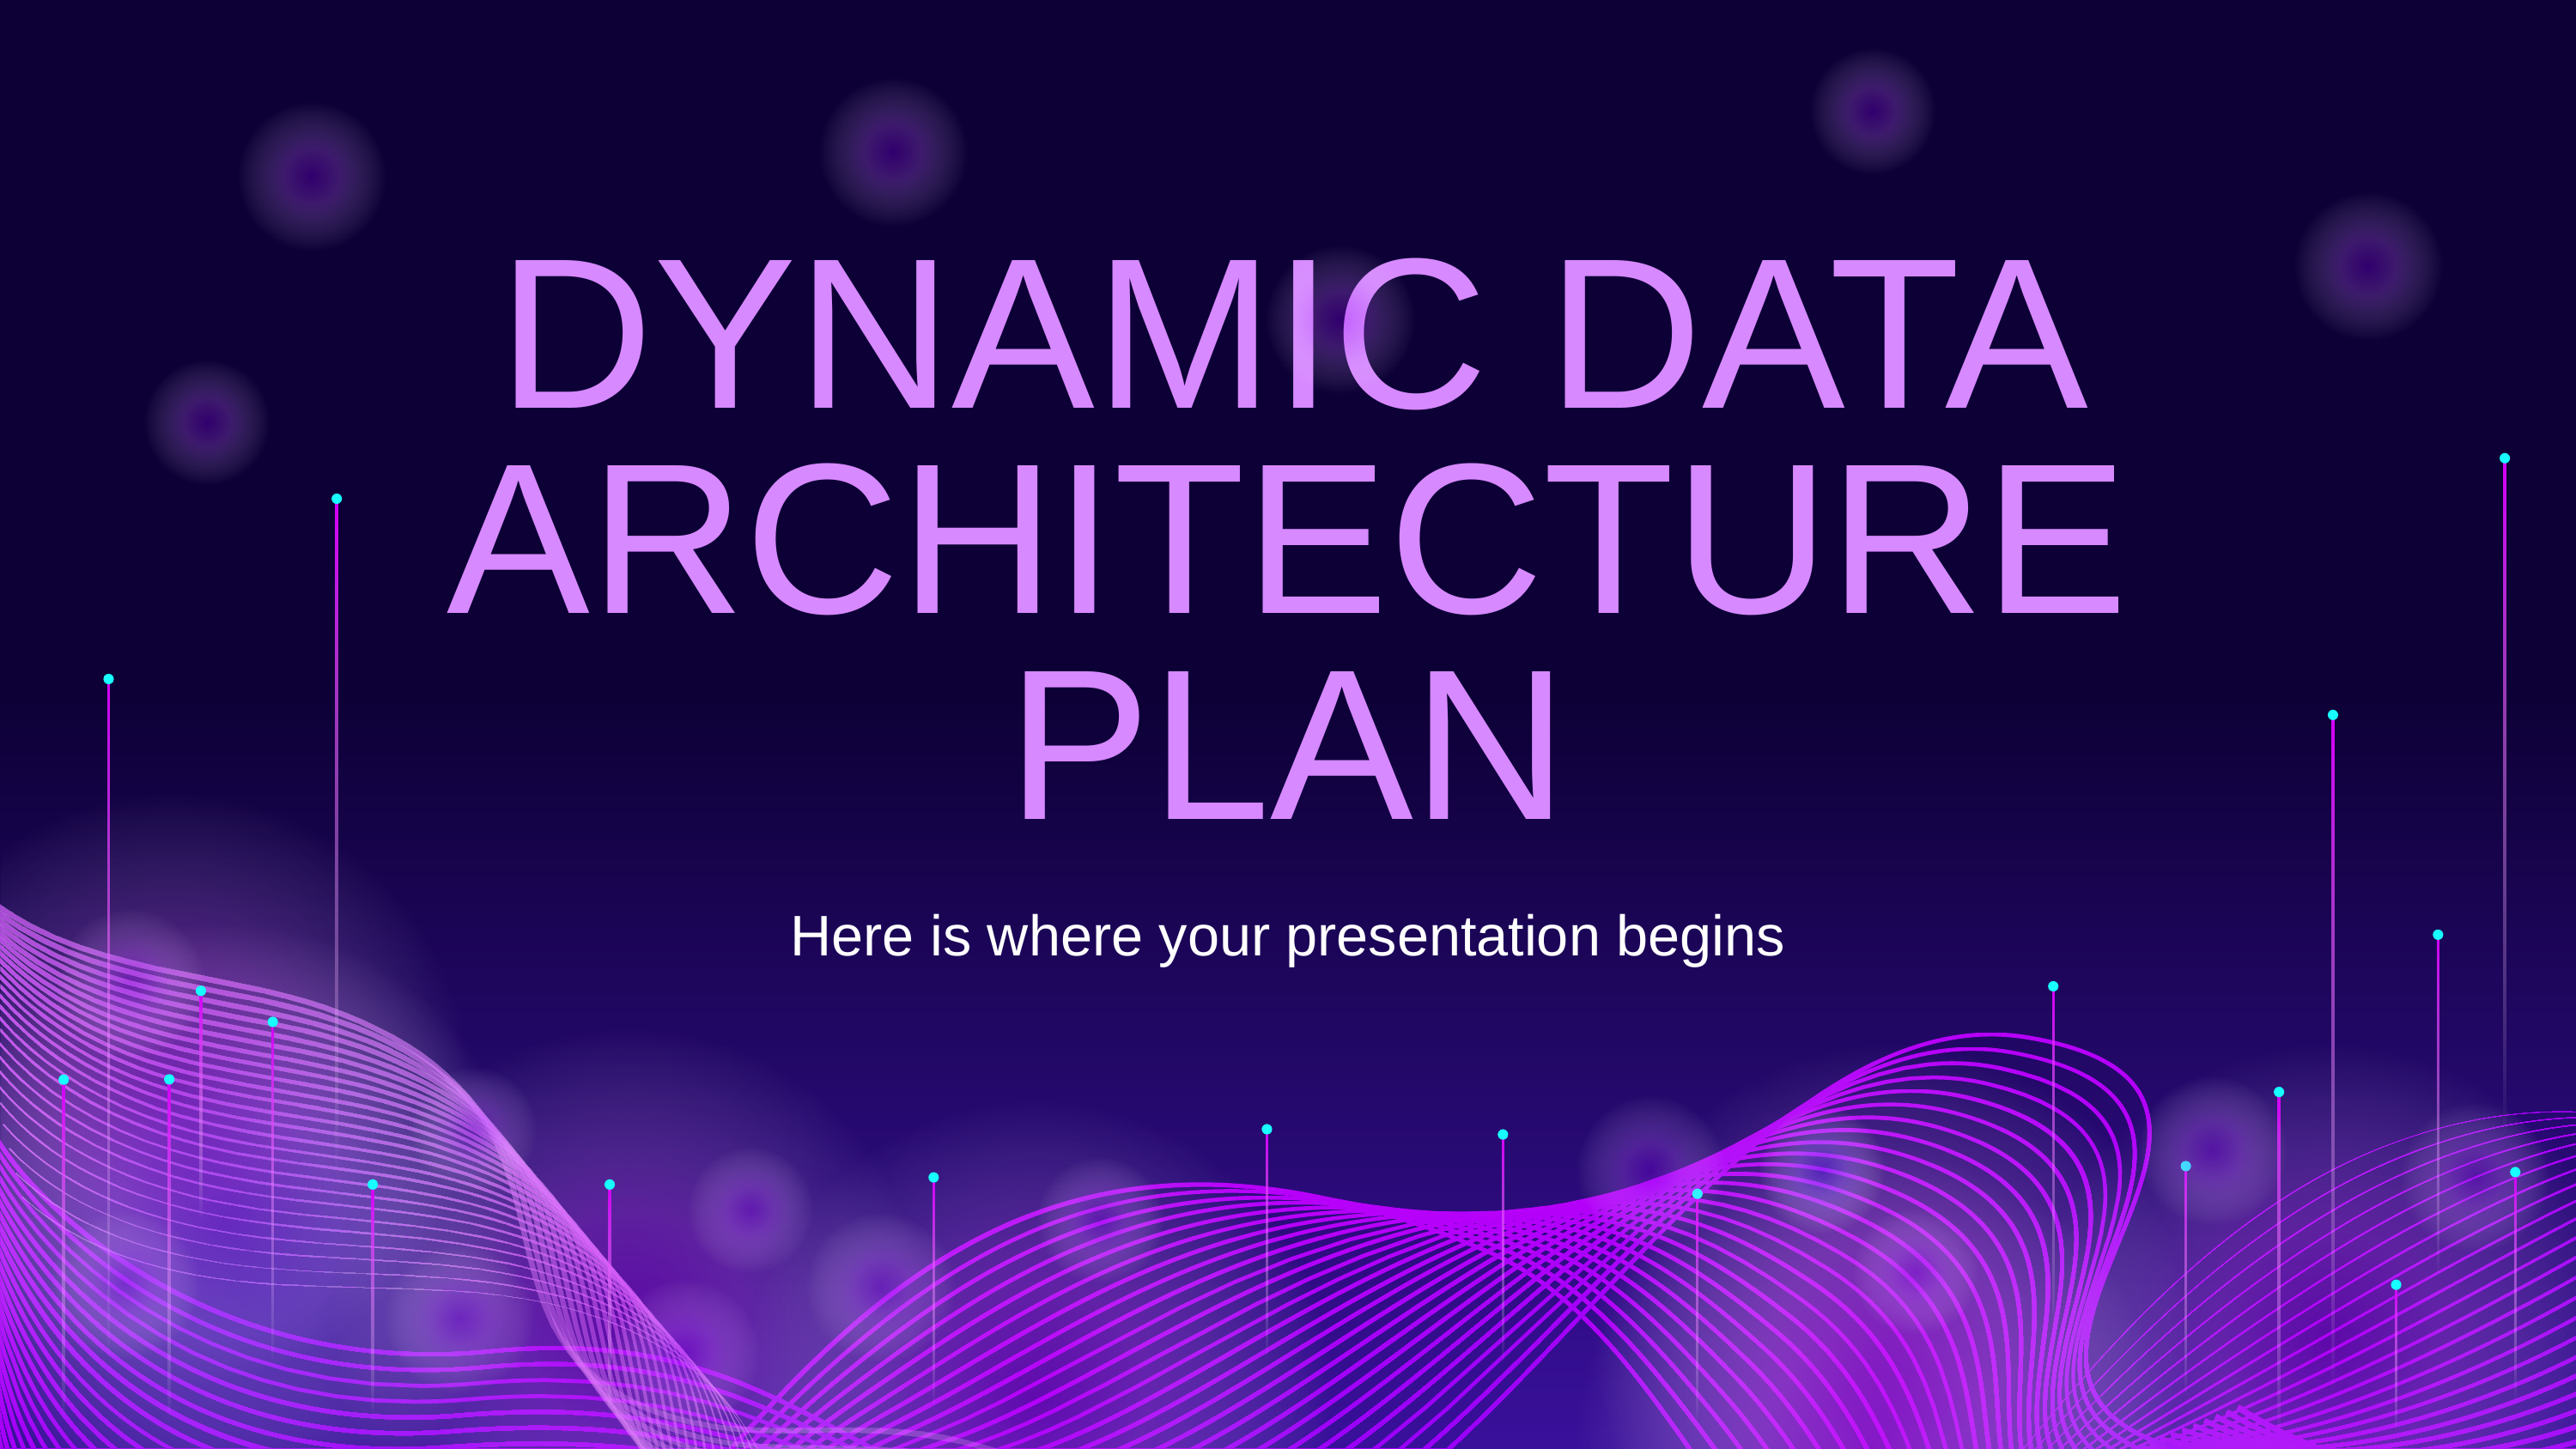

# DYNAMIC DATA ARCHITECTURE PLAN
Here is where your presentation begins